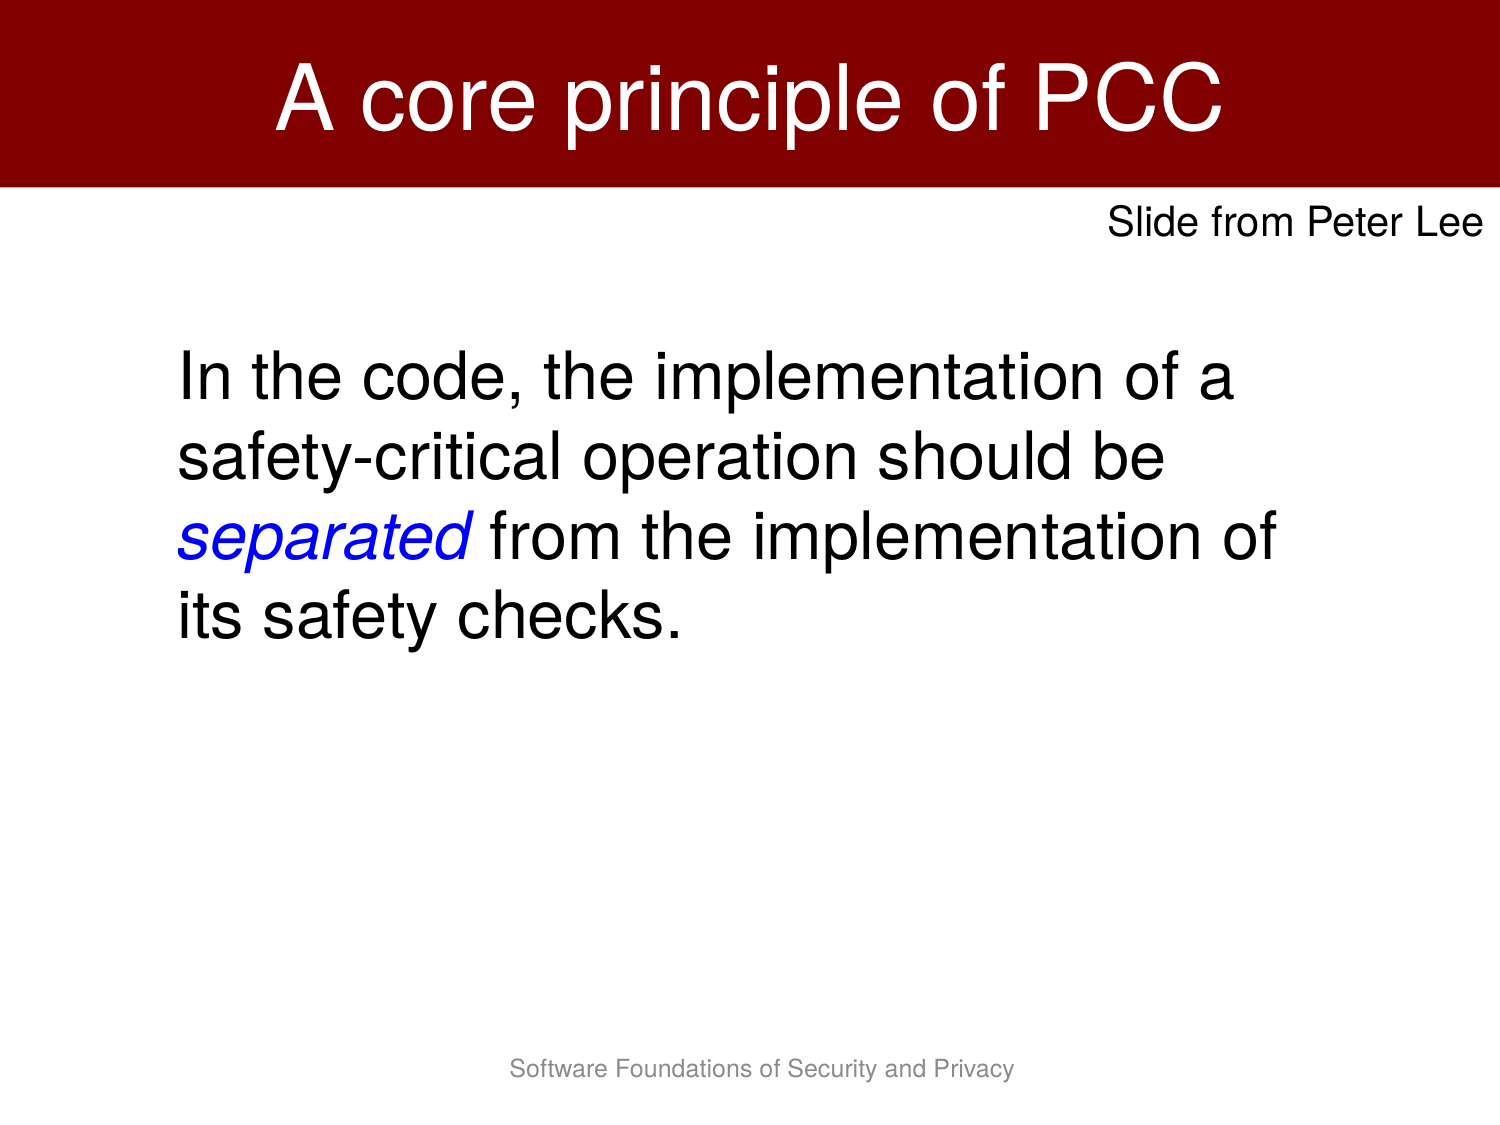

# A core principle of PCC
Slide from Peter Lee
In the code, the implementation of a safety-critical operation should be separated from the implementation of its safety checks.